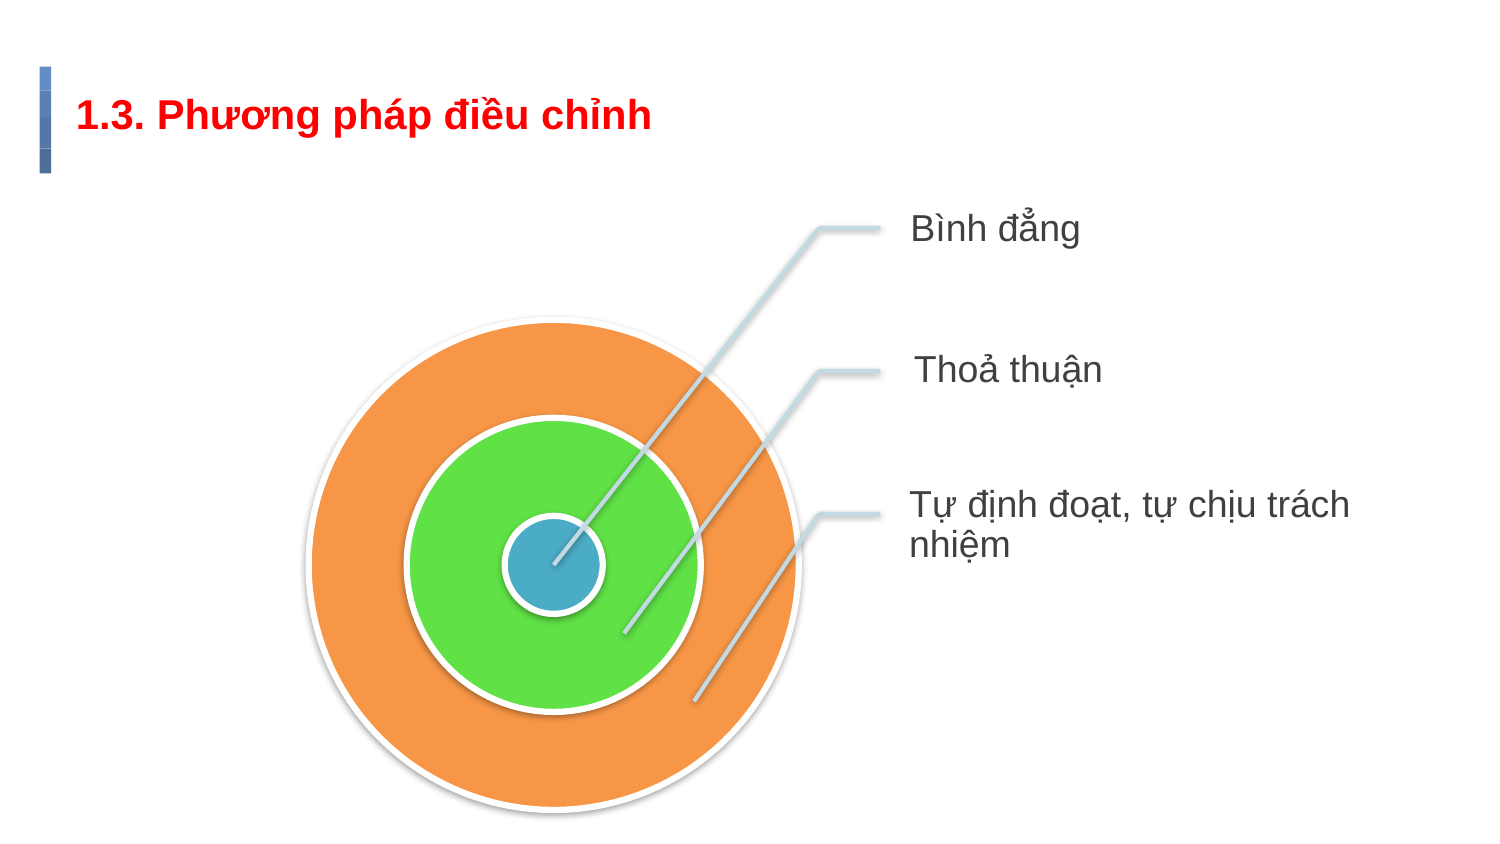

# 1.3. Phương pháp điều chỉnh
Bình đẳng
Thoả thuận
Tự định đoạt, tự chịu trách nhiệm